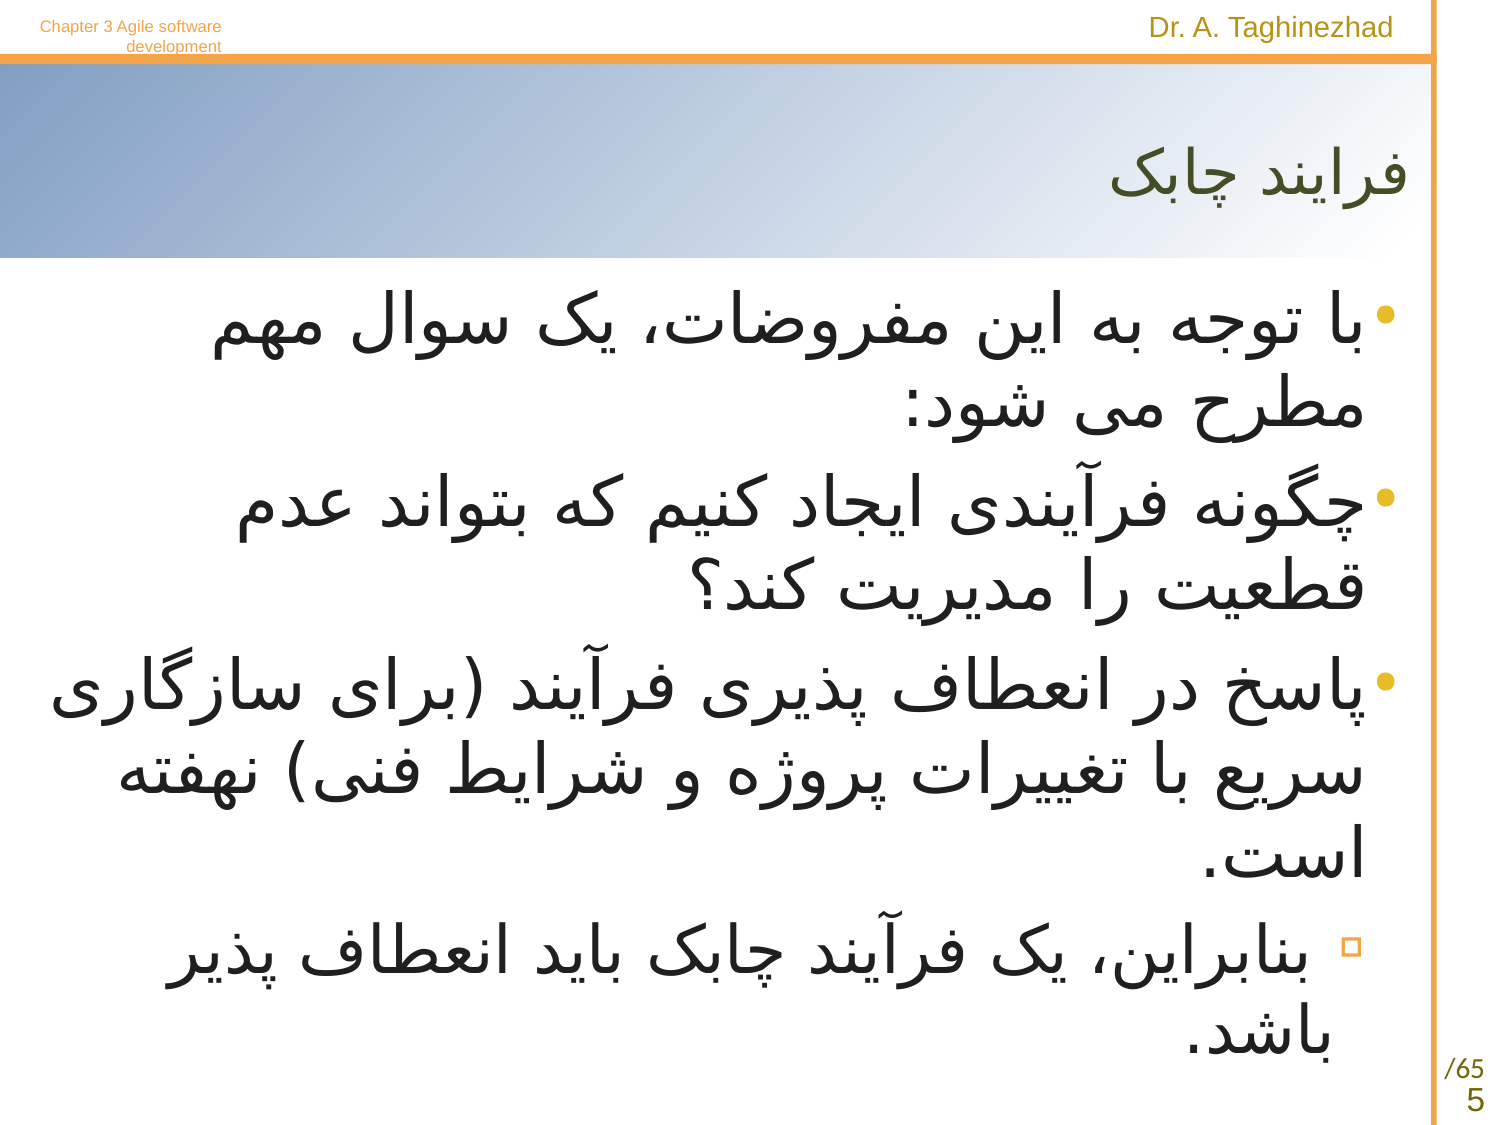

Chapter 3 Agile software development
# فرایند چابک
با توجه به این مفروضات، یک سوال مهم مطرح می شود:
چگونه فرآیندی ایجاد کنیم که بتواند عدم قطعیت را مدیریت کند؟
پاسخ در انعطاف پذیری فرآیند (برای سازگاری سریع با تغییرات پروژه و شرایط فنی) نهفته است.
 بنابراین، یک فرآیند چابک باید انعطاف پذیر باشد.
5